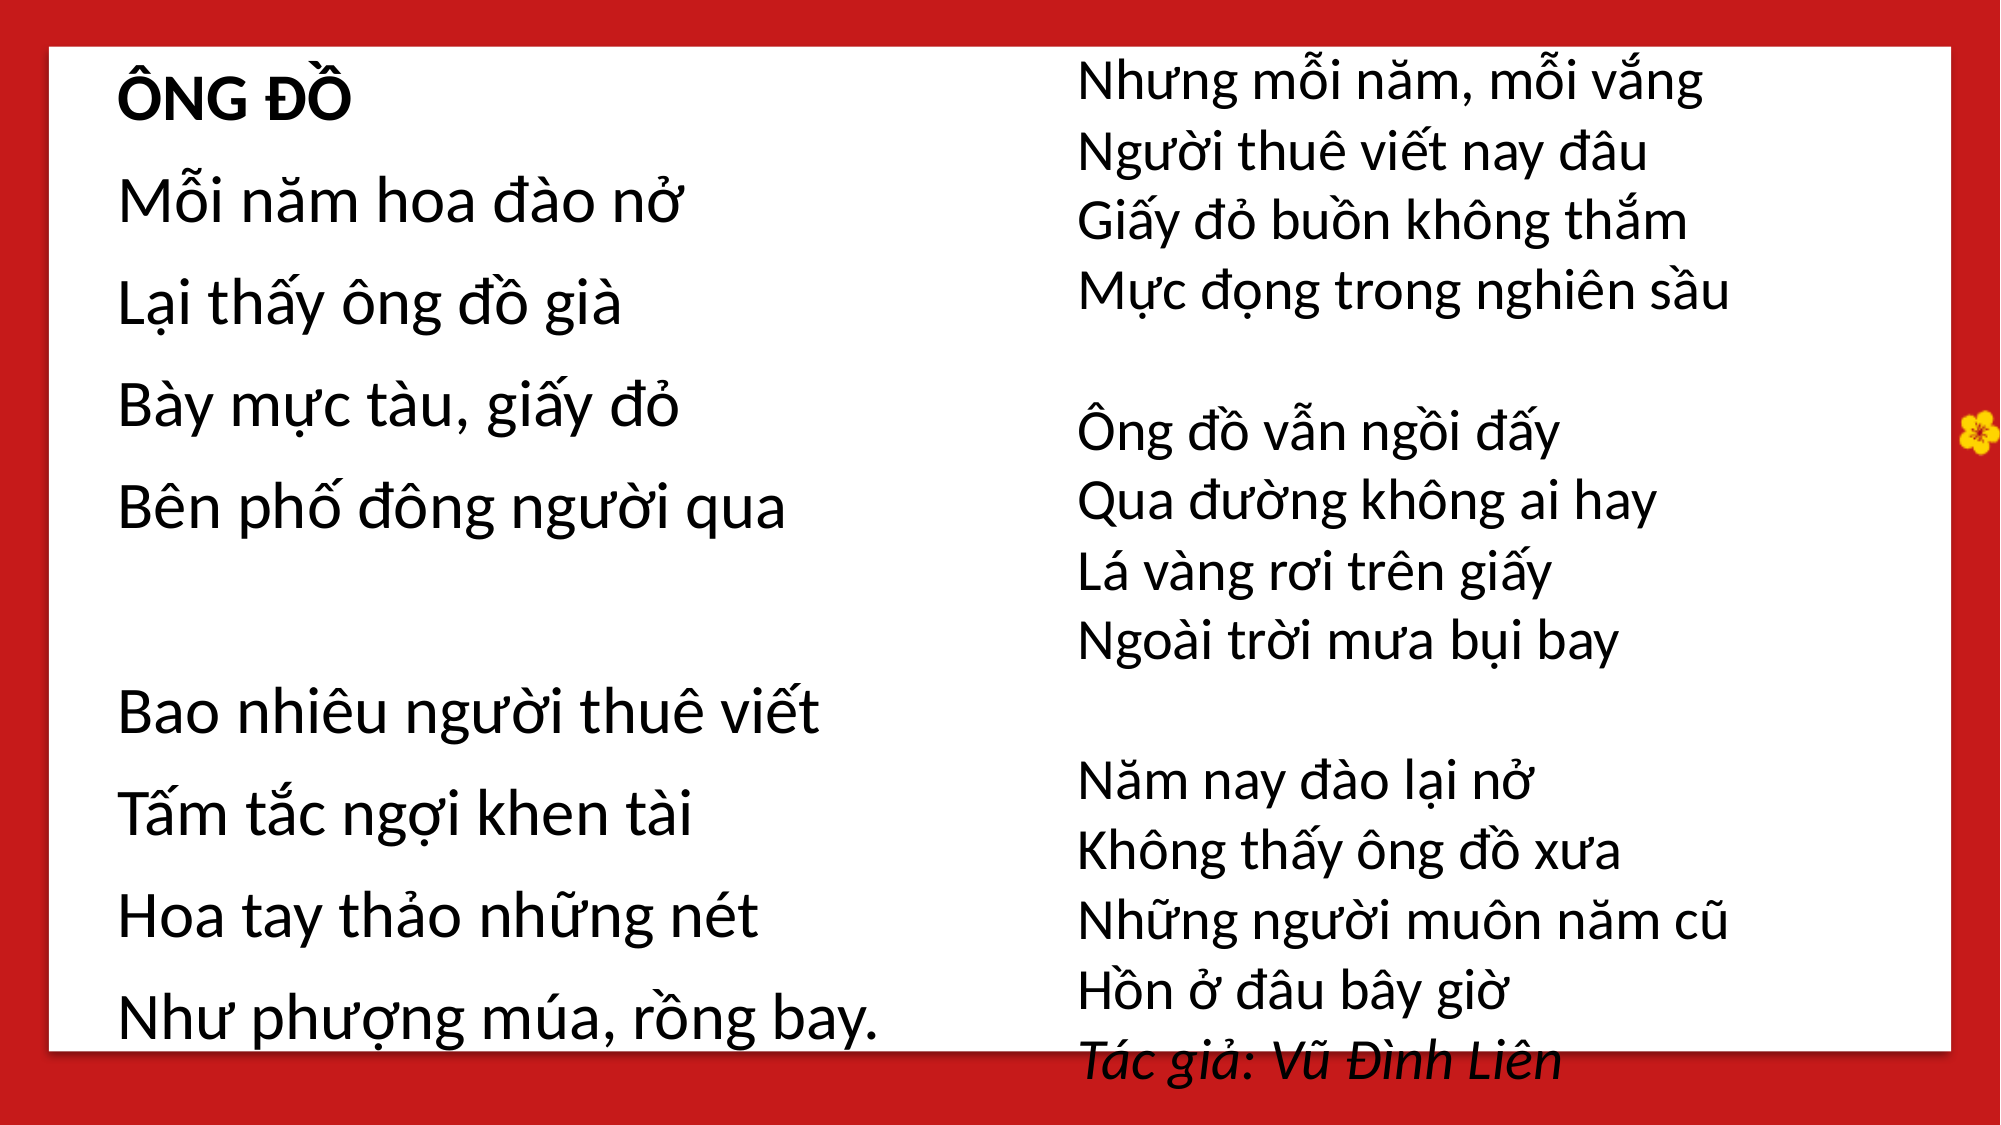

# Nhưng mỗi năm, mỗi vắng Người thuê viết nay đâu Giấy đỏ buồn không thắm Mực đọng trong nghiên sầu   Ông đồ vẫn ngồi đấy Qua đường không ai hay Lá vàng rơi trên giấy Ngoài trời mưa bụi bay   Năm nay đào lại nở Không thấy ông đồ xưa Những người muôn năm cũ Hồn ở đâu bây giờ Tác giả: Vũ Đình Liên
ÔNG ĐỒ
Mỗi năm hoa đào nở
Lại thấy ông đồ già
Bày mực tàu, giấy đỏ
Bên phố đông người qua

Bao nhiêu người thuê viết
Tấm tắc ngợi khen tài
Hoa tay thảo những nét
Như phượng múa, rồng bay.